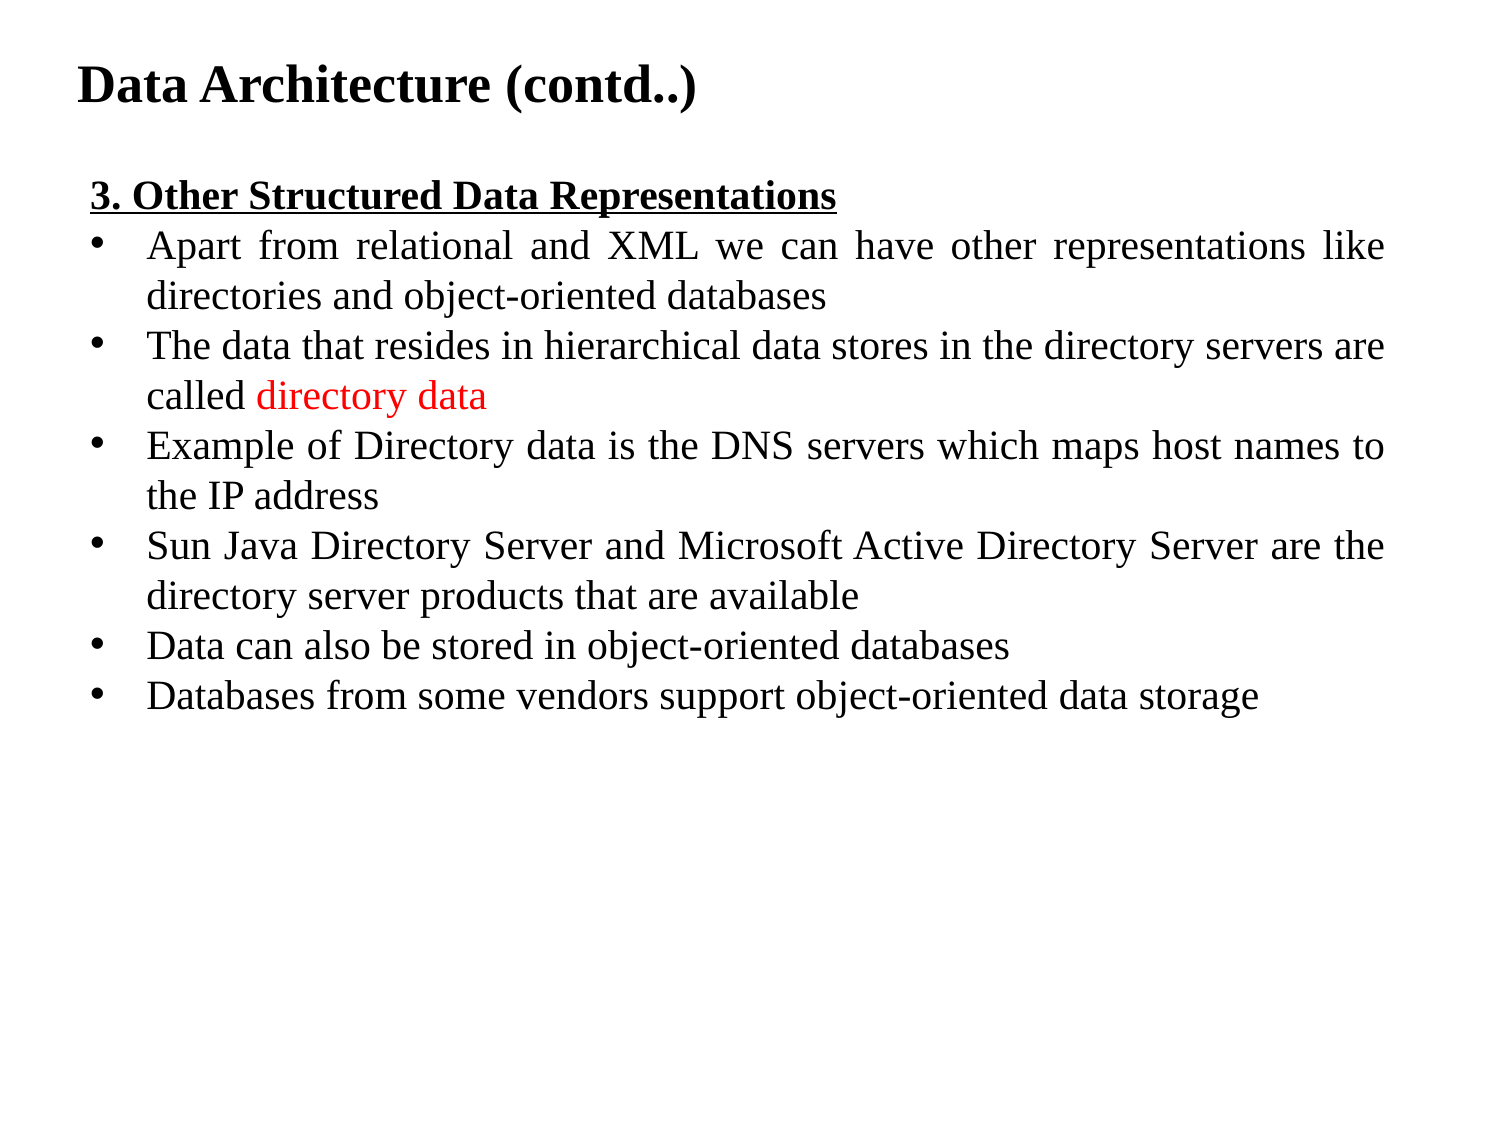

# Data Architecture (contd..)
3. Other Structured Data Representations
Apart from relational and XML we can have other representations like directories and object-oriented databases
The data that resides in hierarchical data stores in the directory servers are called directory data
Example of Directory data is the DNS servers which maps host names to the IP address
Sun Java Directory Server and Microsoft Active Directory Server are the directory server products that are available
Data can also be stored in object-oriented databases
Databases from some vendors support object-oriented data storage